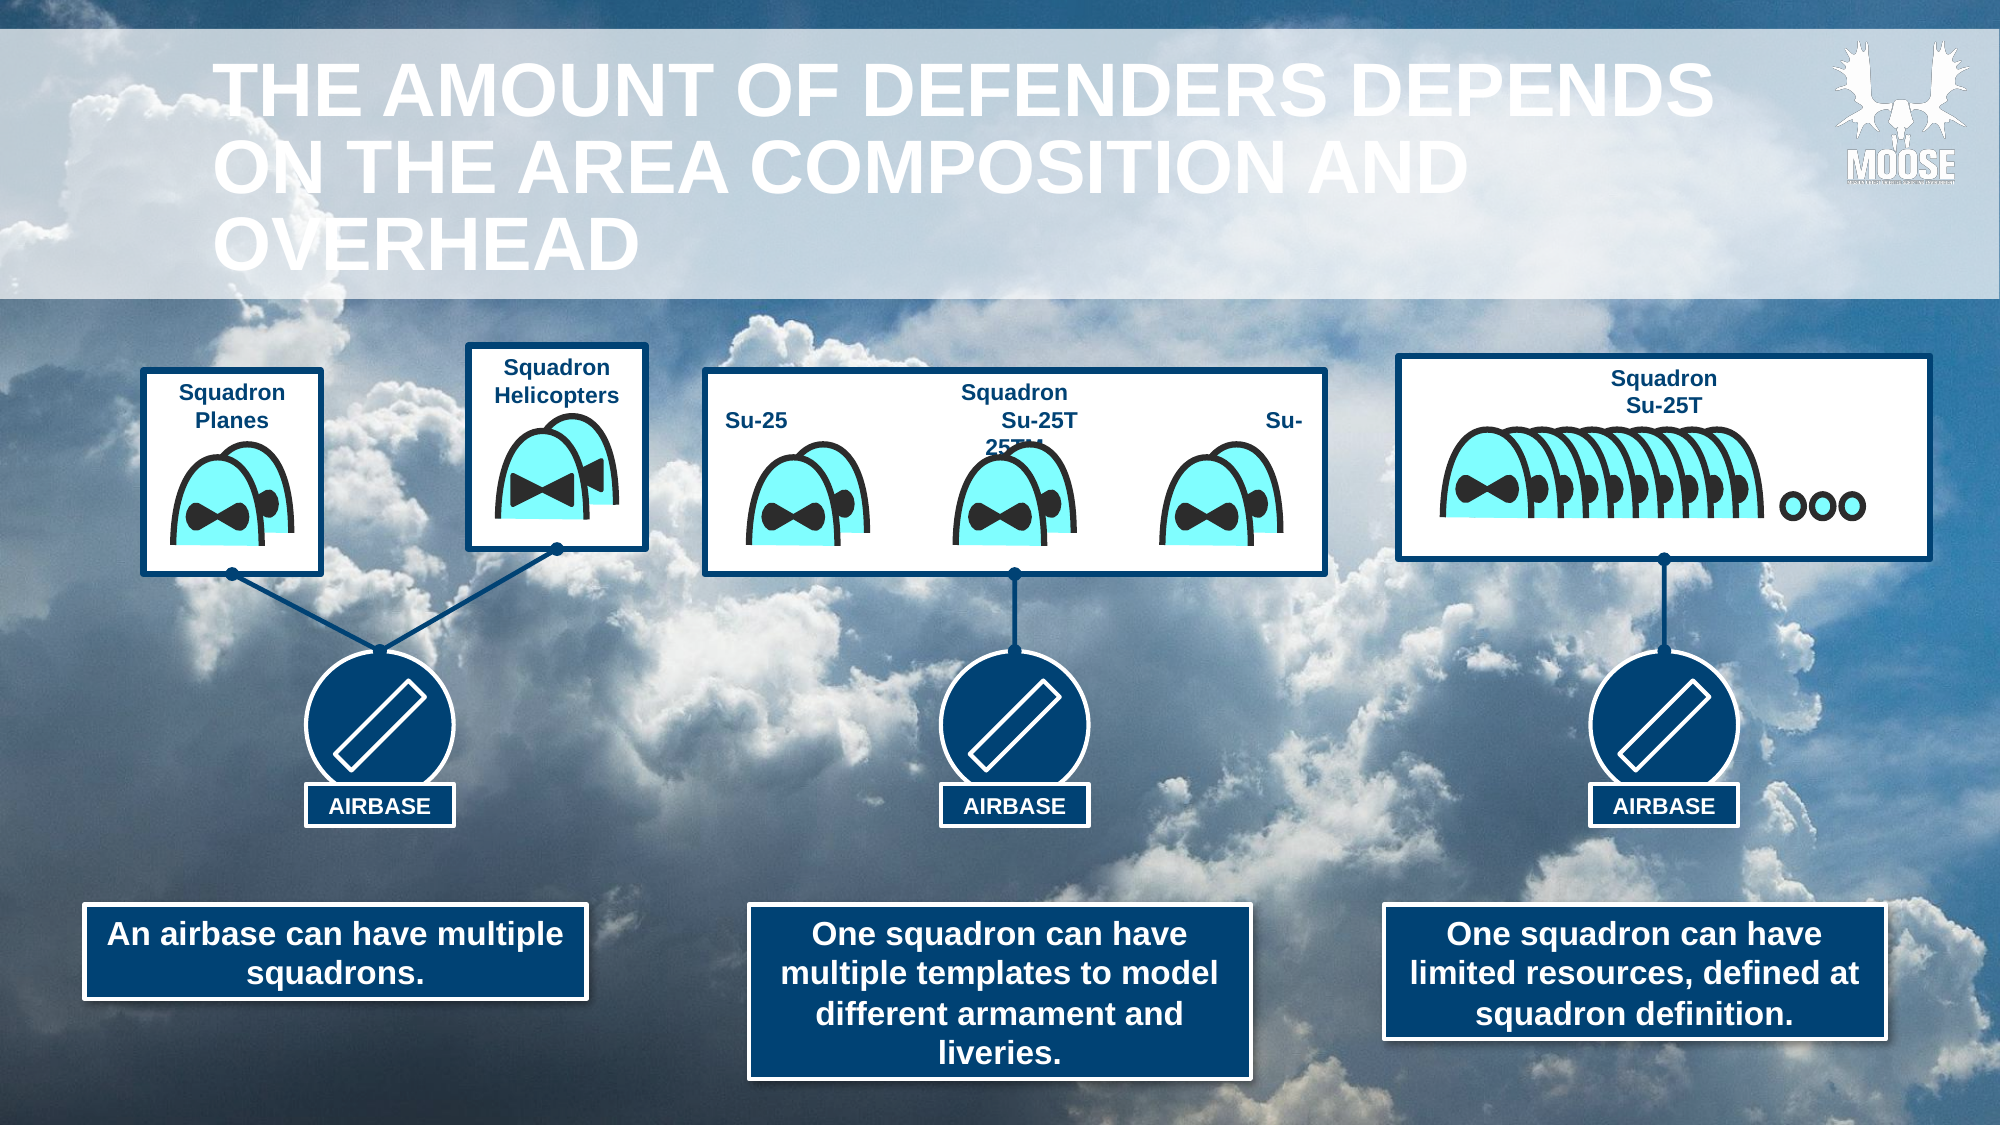

# The amount of defenders depends on the area composition and overhead
Squadron
Helicopters
Squadron
Su-25T
Squadron
Planes
Squadron
Su-25                                 Su-25T                             Su-25TM

AIRBASE

AIRBASE

AIRBASE
An airbase can have multiple squadrons.
One squadron can have multiple templates to model different armament and liveries.
One squadron can have limited resources, defined at squadron definition.